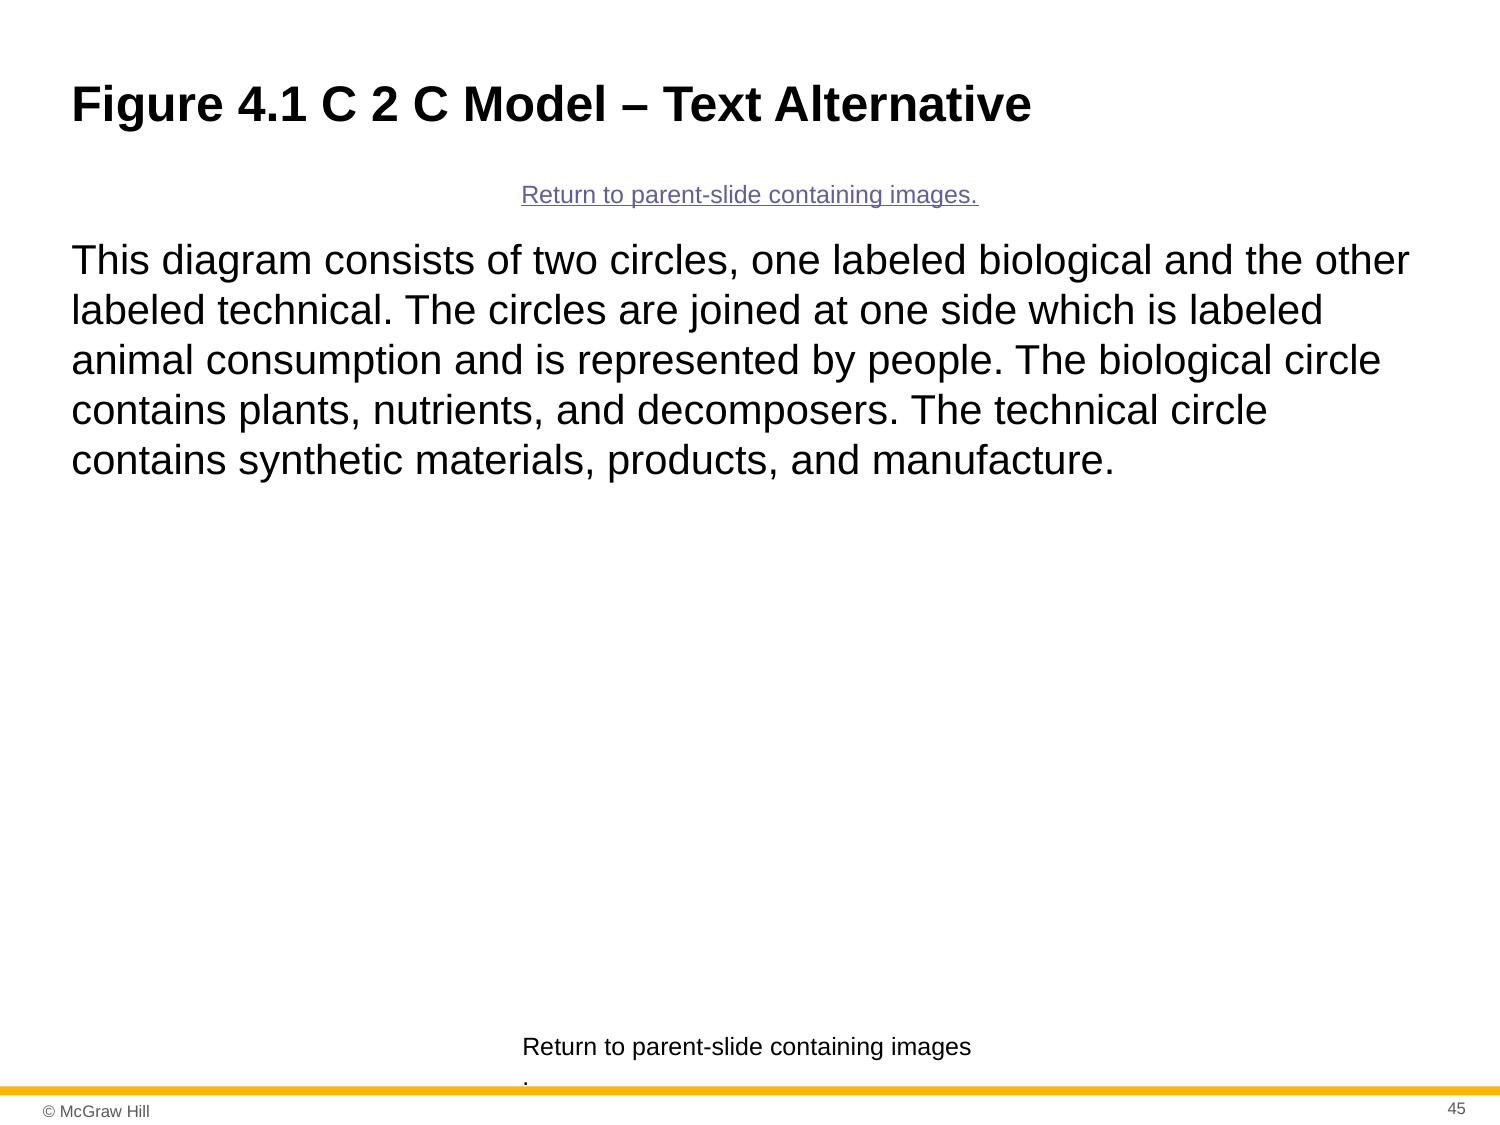

# Figure 4.1 C 2 C Model – Text Alternative
Return to parent-slide containing images.
This diagram consists of two circles, one labeled biological and the other labeled technical. The circles are joined at one side which is labeled animal consumption and is represented by people. The biological circle contains plants, nutrients, and decomposers. The technical circle contains synthetic materials, products, and manufacture.
Return to parent-slide containing images.
45